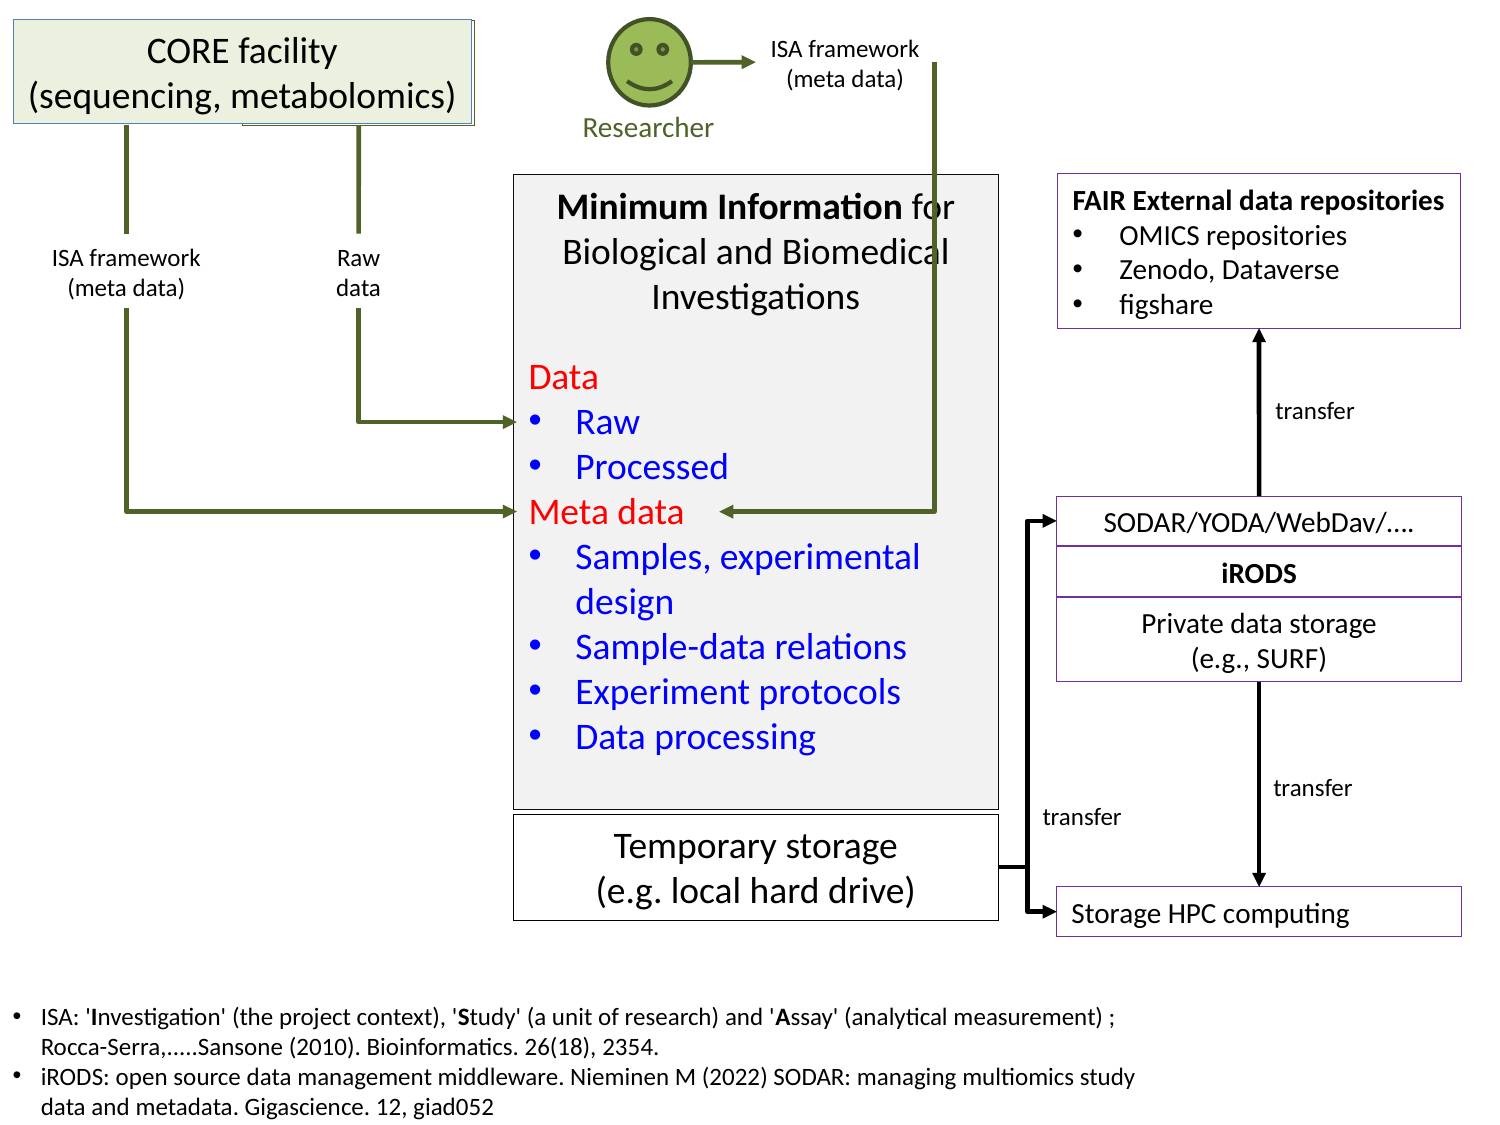

CORE facility
(sequencing, metabolomics)

ISA framework
(meta data)
Researcher
FAIR External data repositories
OMICS repositories
Zenodo, Dataverse
figshare
Minimum Information for Biological and Biomedical Investigations

Data
Raw
Processed
Meta data
Samples, experimental design
Sample-data relations
Experiment protocols
Data processing

ISA framework
(meta data)
Raw
data
transfer

SODAR/YODA/WebDav/….

iRODS
Private data storage
(e.g., SURF)

transfer
transfer
Temporary storage
(e.g. local hard drive)
Storage HPC computing
ISA: 'Investigation' (the project context), 'Study' (a unit of research) and 'Assay' (analytical measurement) ; Rocca-Serra,.....Sansone (2010). Bioinformatics. 26(18), 2354.
iRODS: open source data management middleware. Nieminen M (2022) SODAR: managing multiomics study data and metadata. Gigascience. 12, giad052